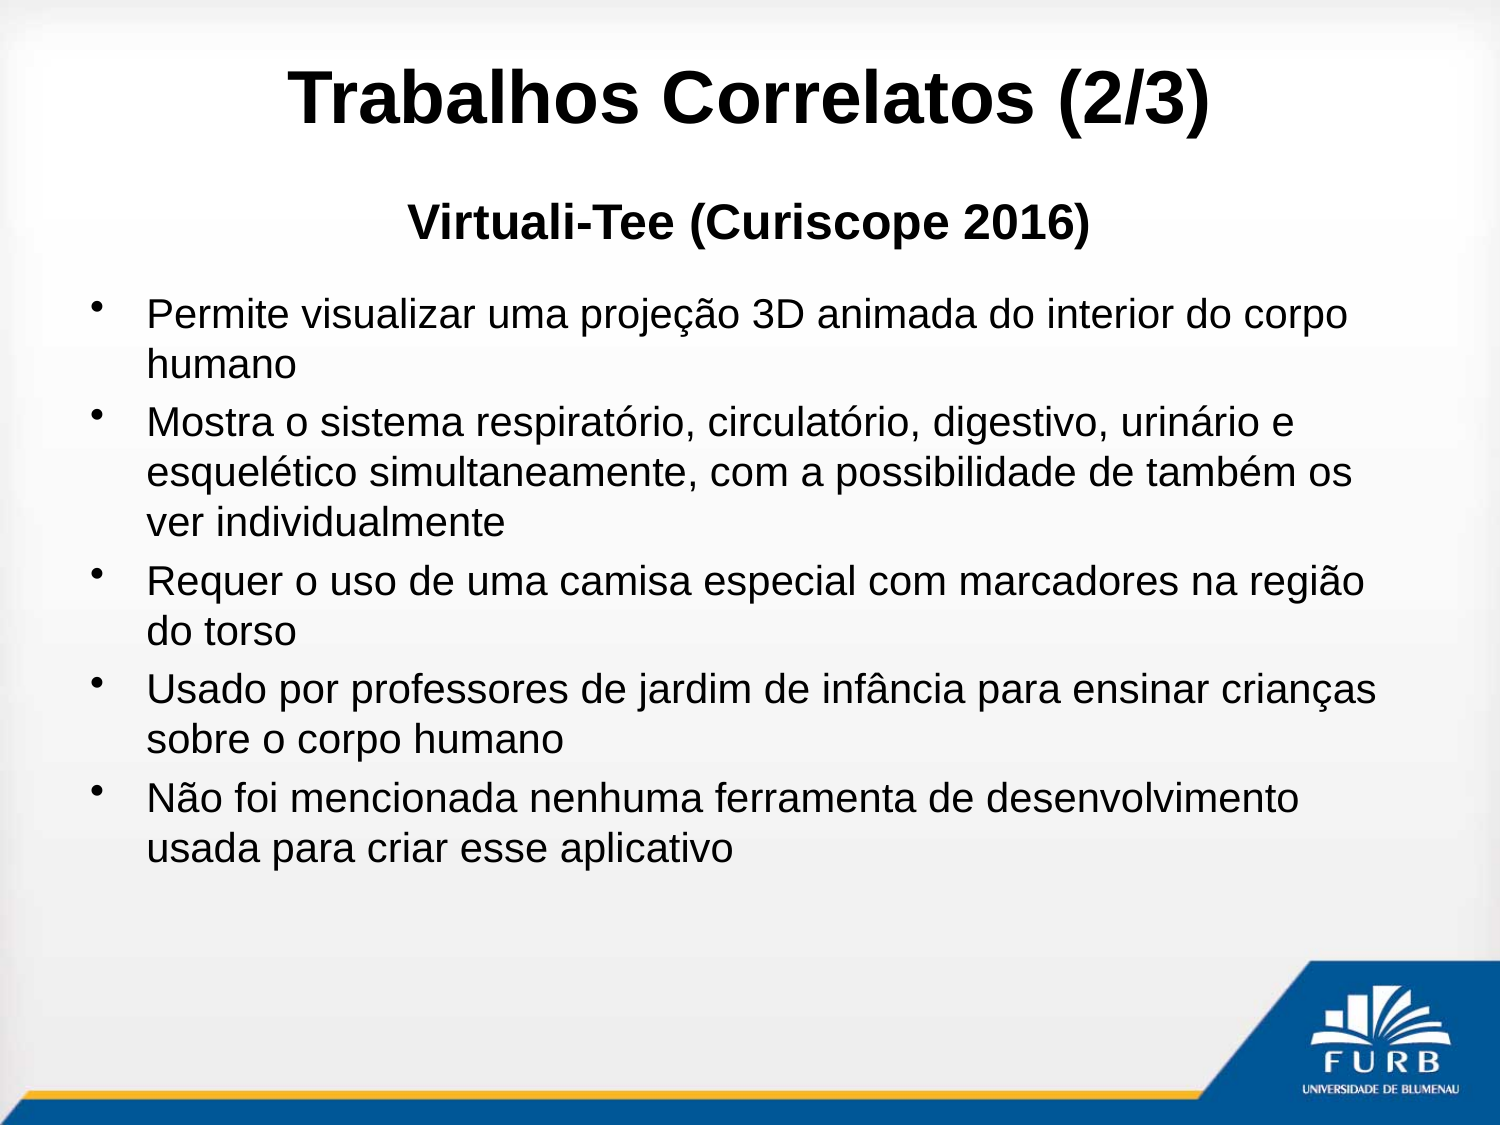

# Trabalhos Correlatos (2/3)
Virtuali-Tee (Curiscope 2016)
Permite visualizar uma projeção 3D animada do interior do corpo humano
Mostra o sistema respiratório, circulatório, digestivo, urinário e esquelético simultaneamente, com a possibilidade de também os ver individualmente
Requer o uso de uma camisa especial com marcadores na região do torso
Usado por professores de jardim de infância para ensinar crianças sobre o corpo humano
Não foi mencionada nenhuma ferramenta de desenvolvimento usada para criar esse aplicativo